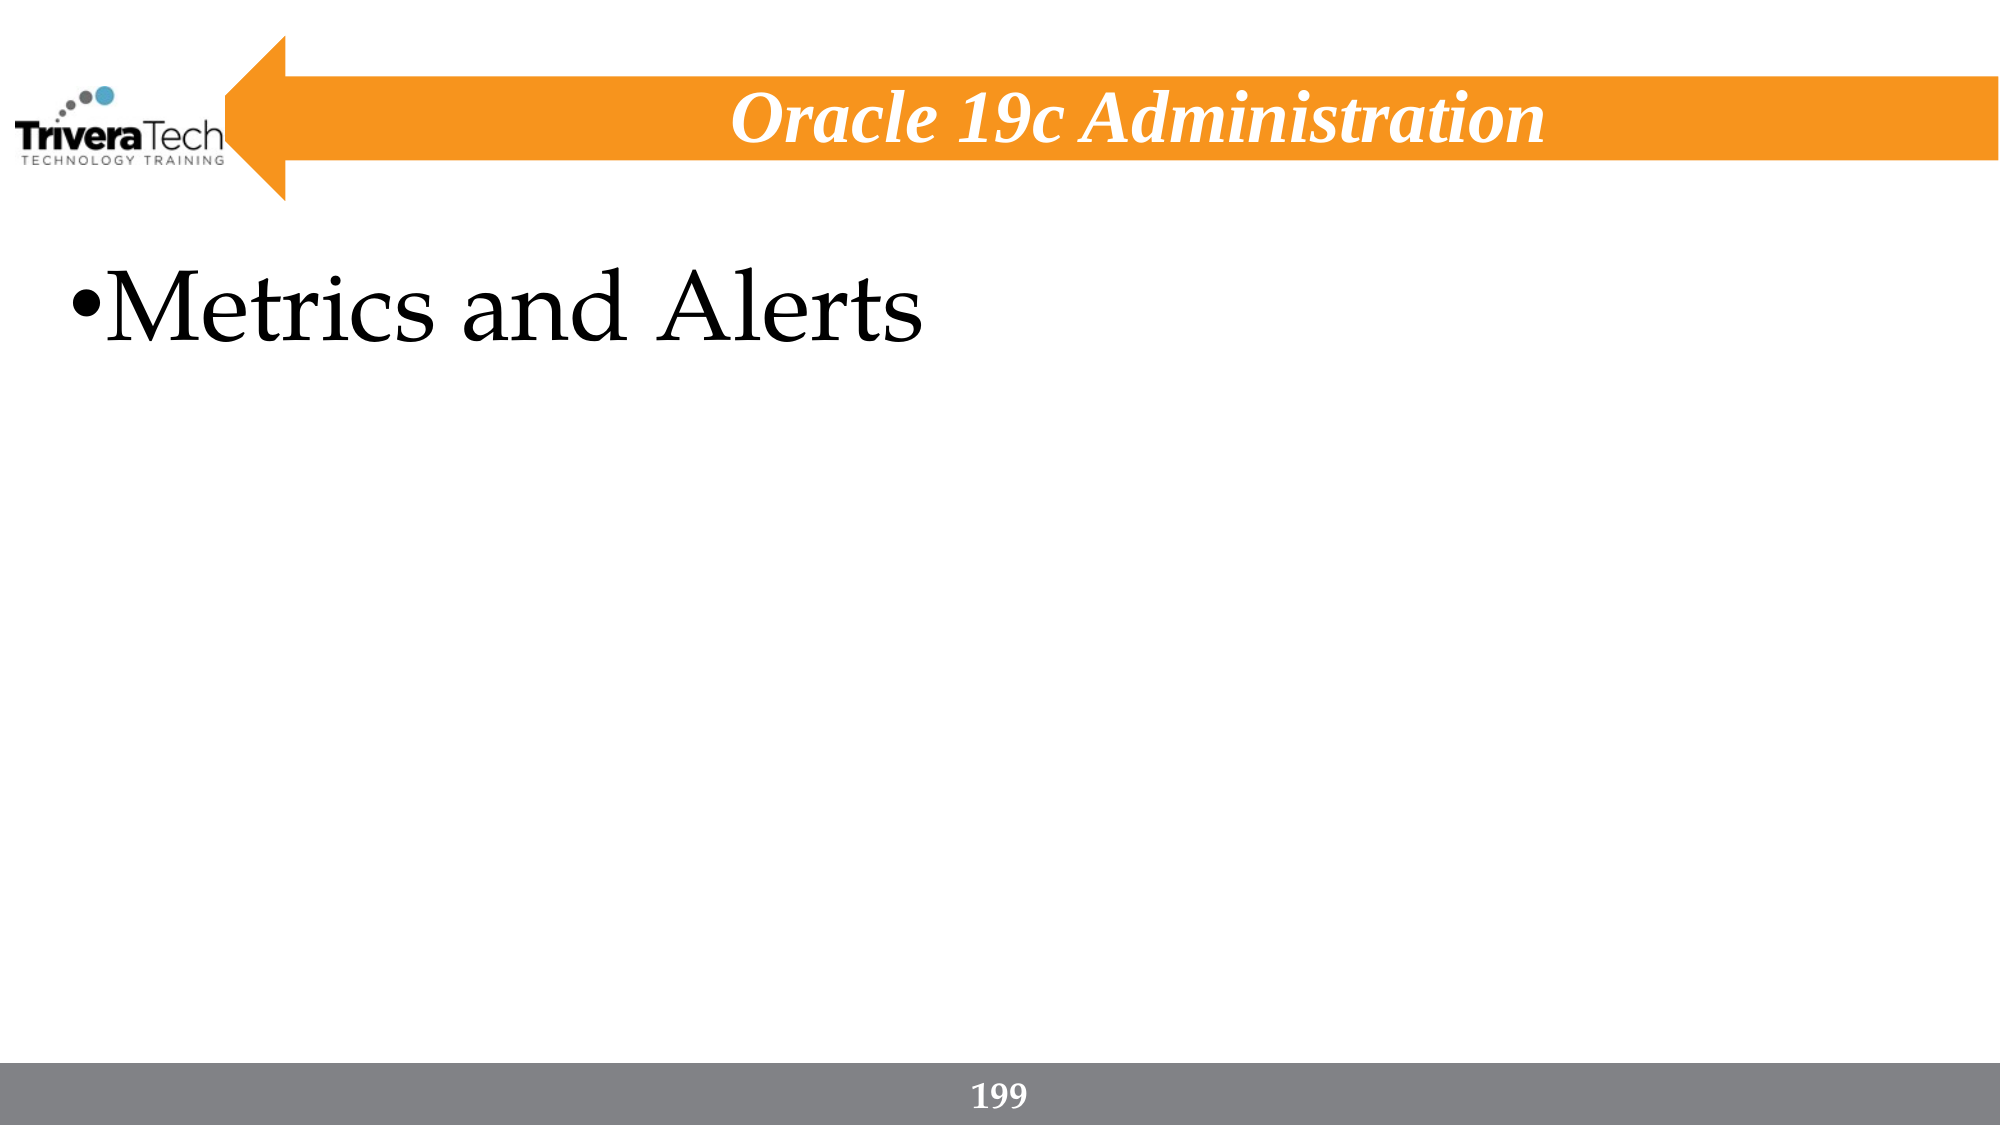

# Oracle 19c Administration
Metrics and Alerts
199